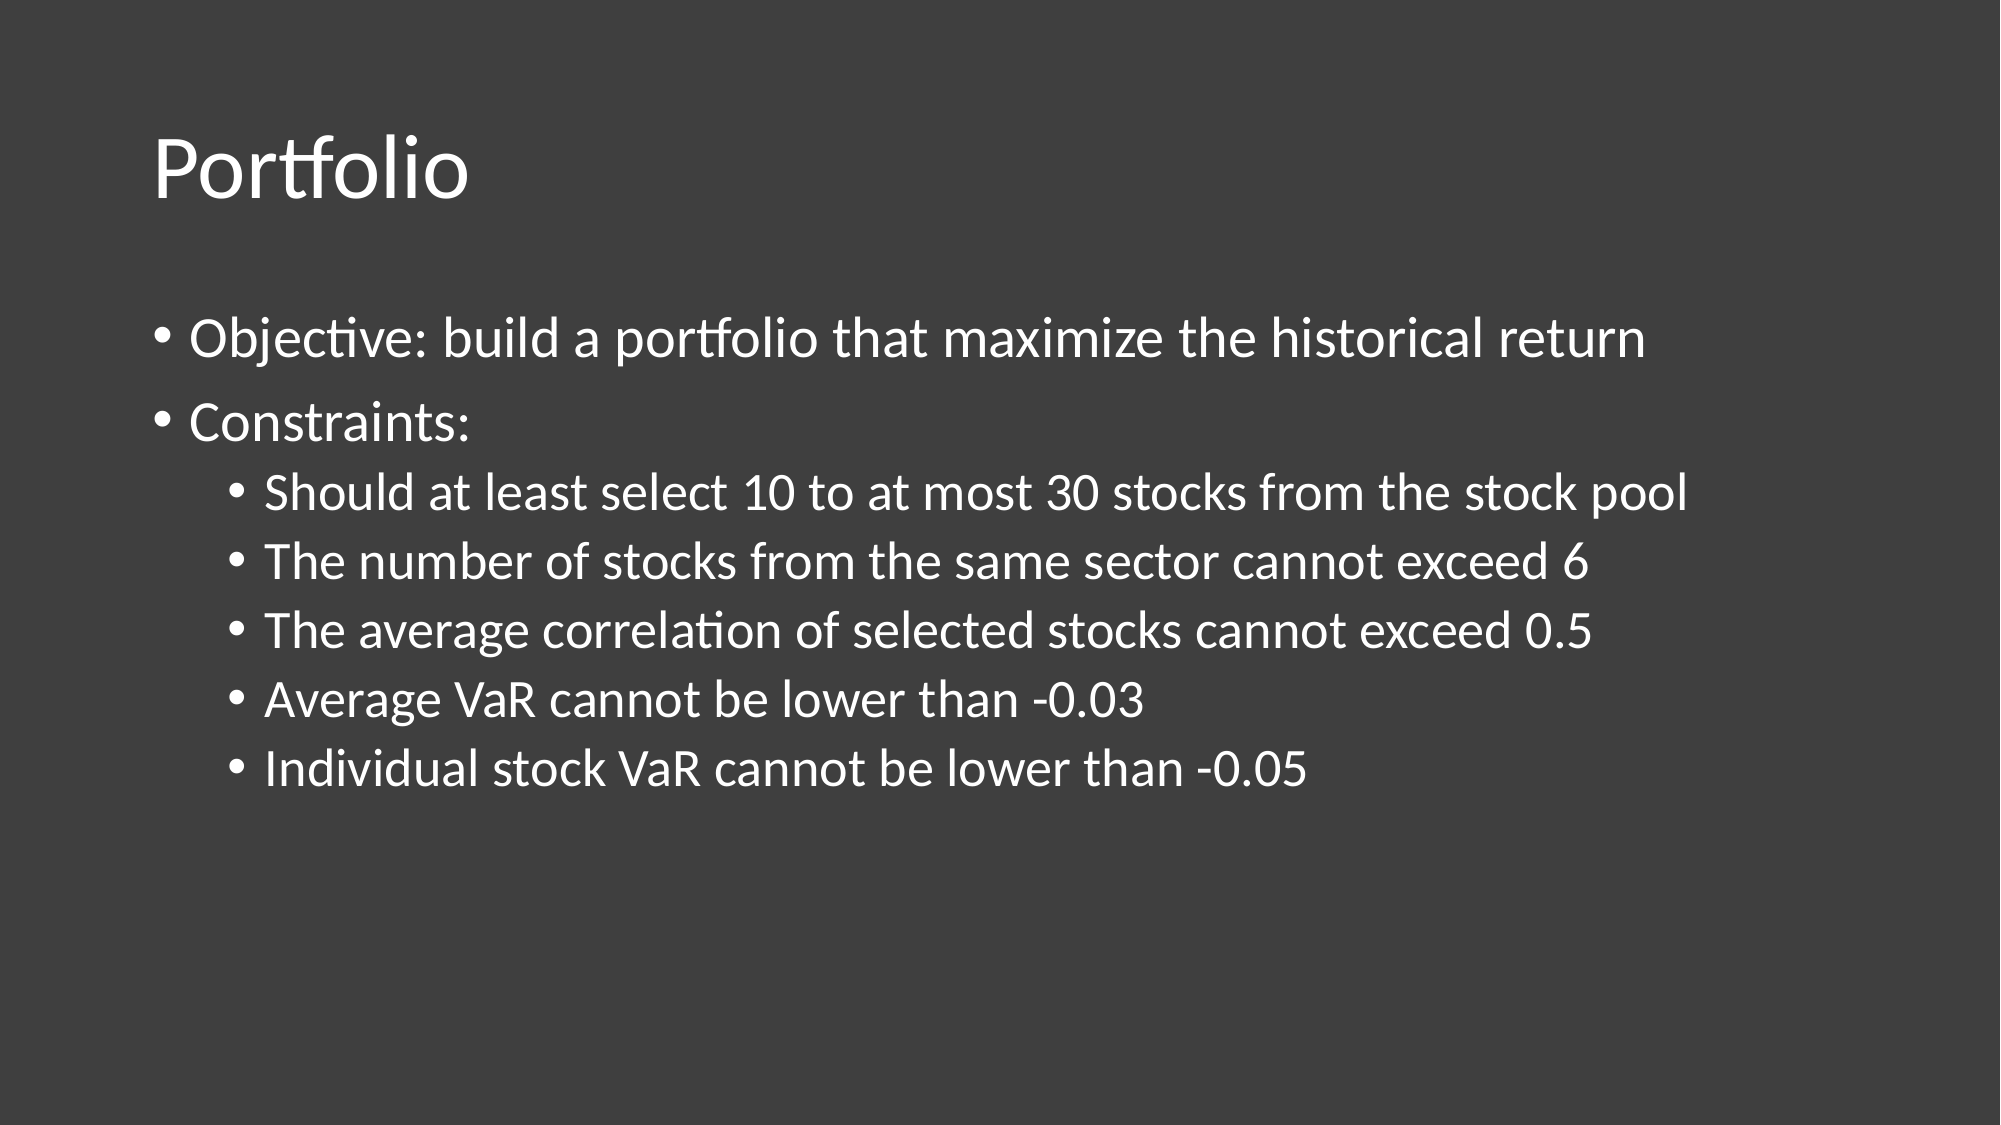

# Portfolio
Objective: build a portfolio that maximize the historical return
Constraints:
Should at least select 10 to at most 30 stocks from the stock pool
The number of stocks from the same sector cannot exceed 6
The average correlation of selected stocks cannot exceed 0.5
Average VaR cannot be lower than -0.03
Individual stock VaR cannot be lower than -0.05